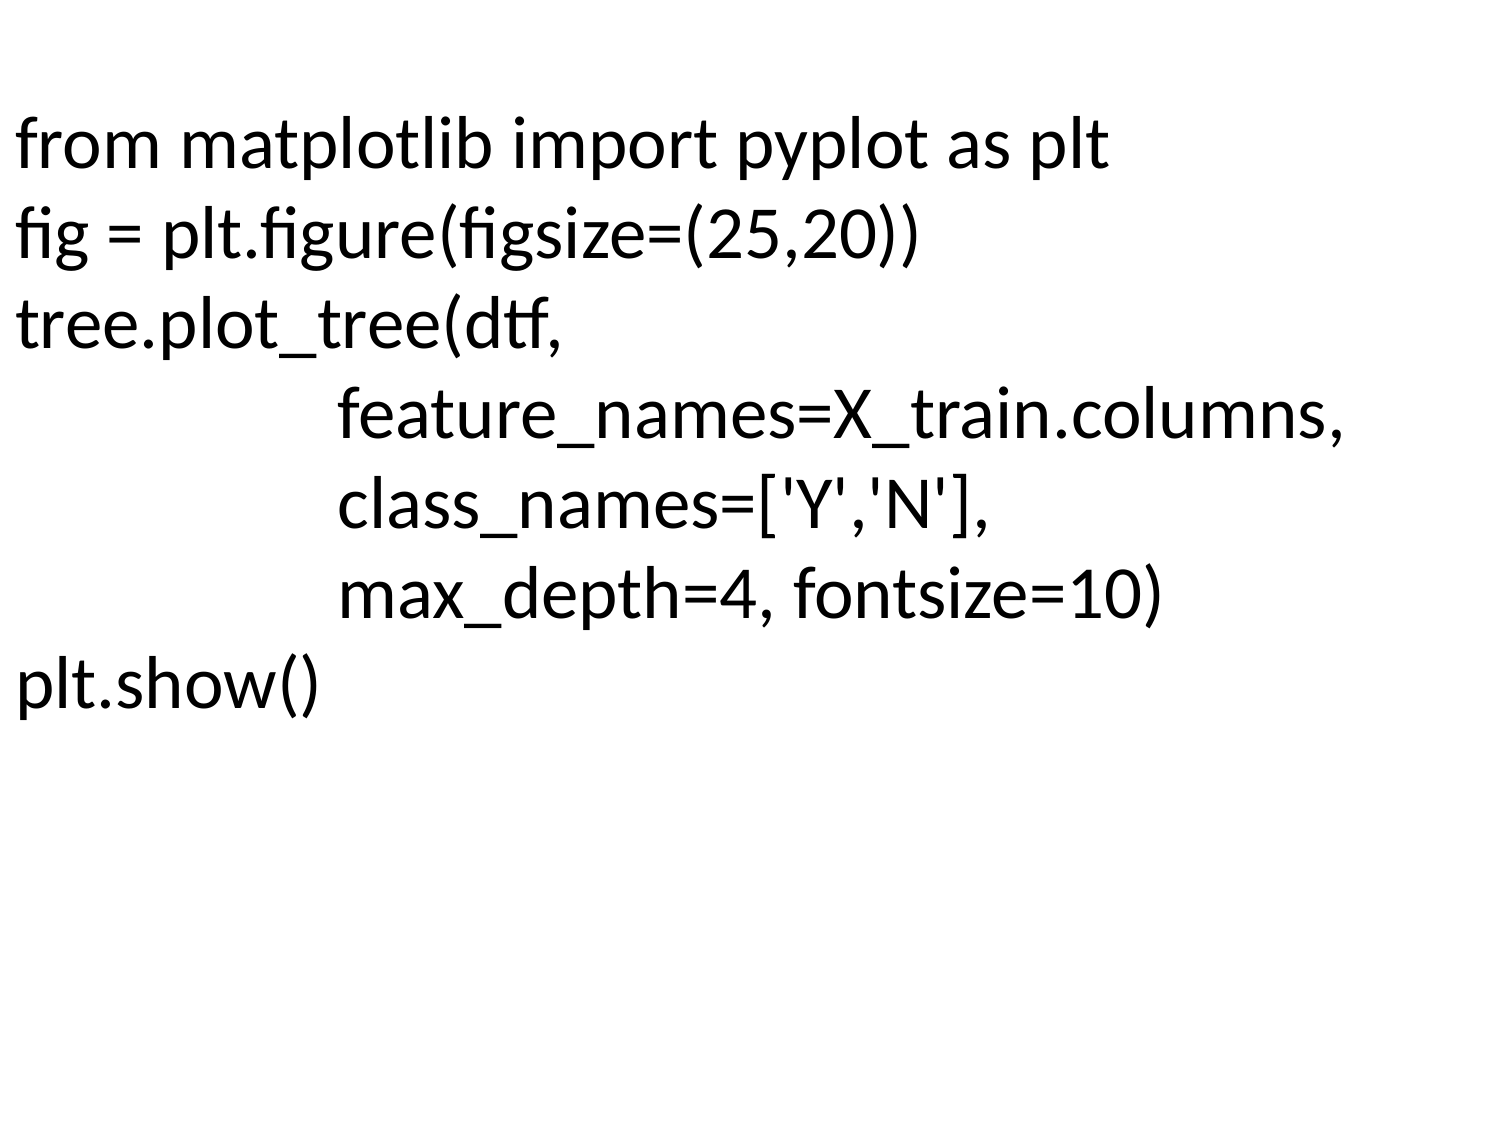

# from matplotlib import pyplot as plt fig = plt.figure(figsize=(25,20)) tree.plot_tree(dtf, feature_names=X_train.columns, class_names=['Y','N'], max_depth=4, fontsize=10) plt.show()